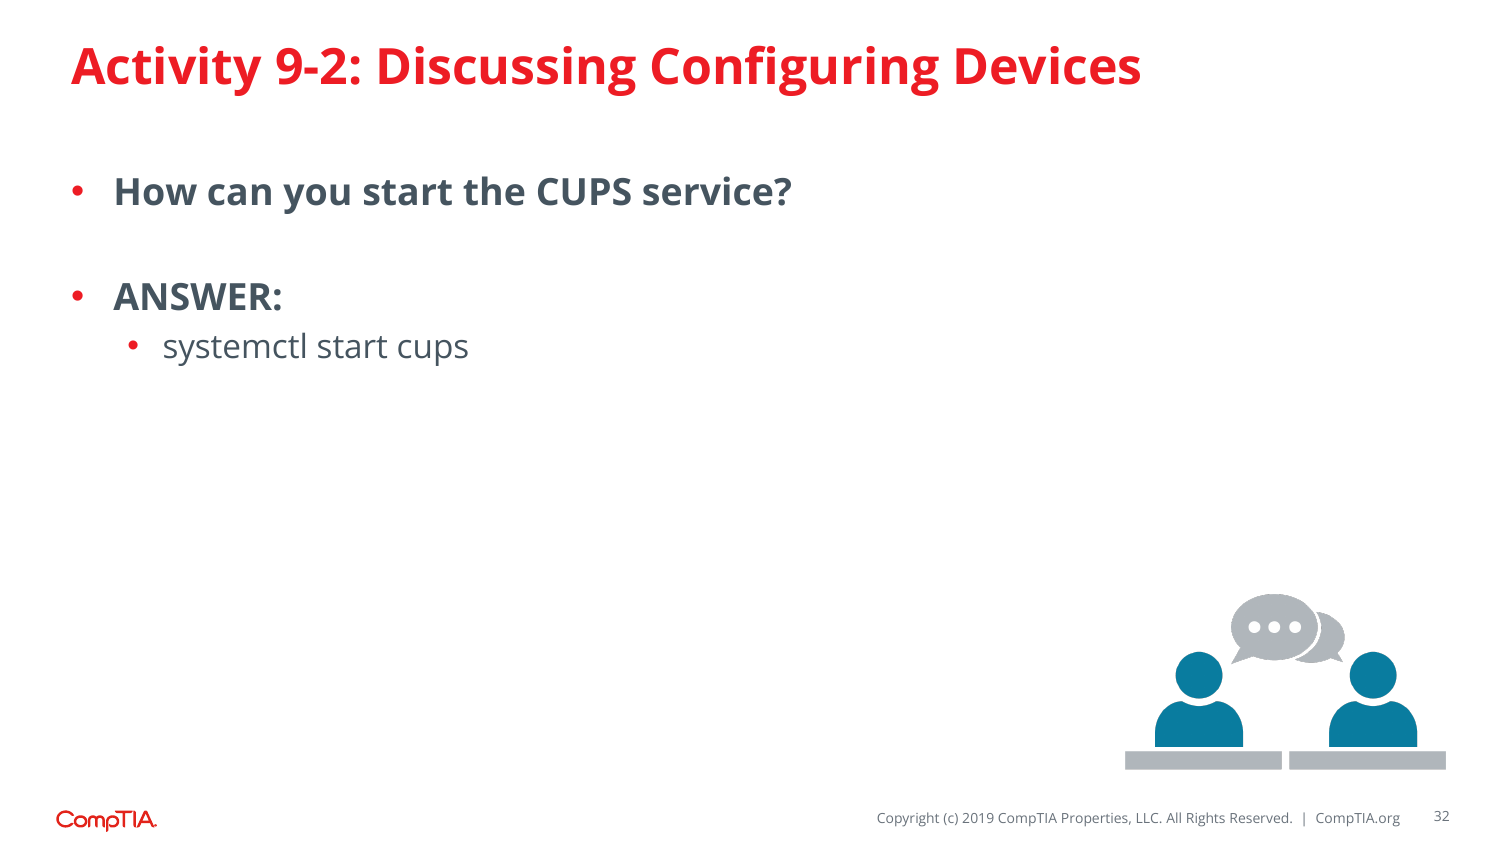

# Activity 9-2: Discussing Configuring Devices
How can you start the CUPS service?

ANSWER:
systemctl start cups

32